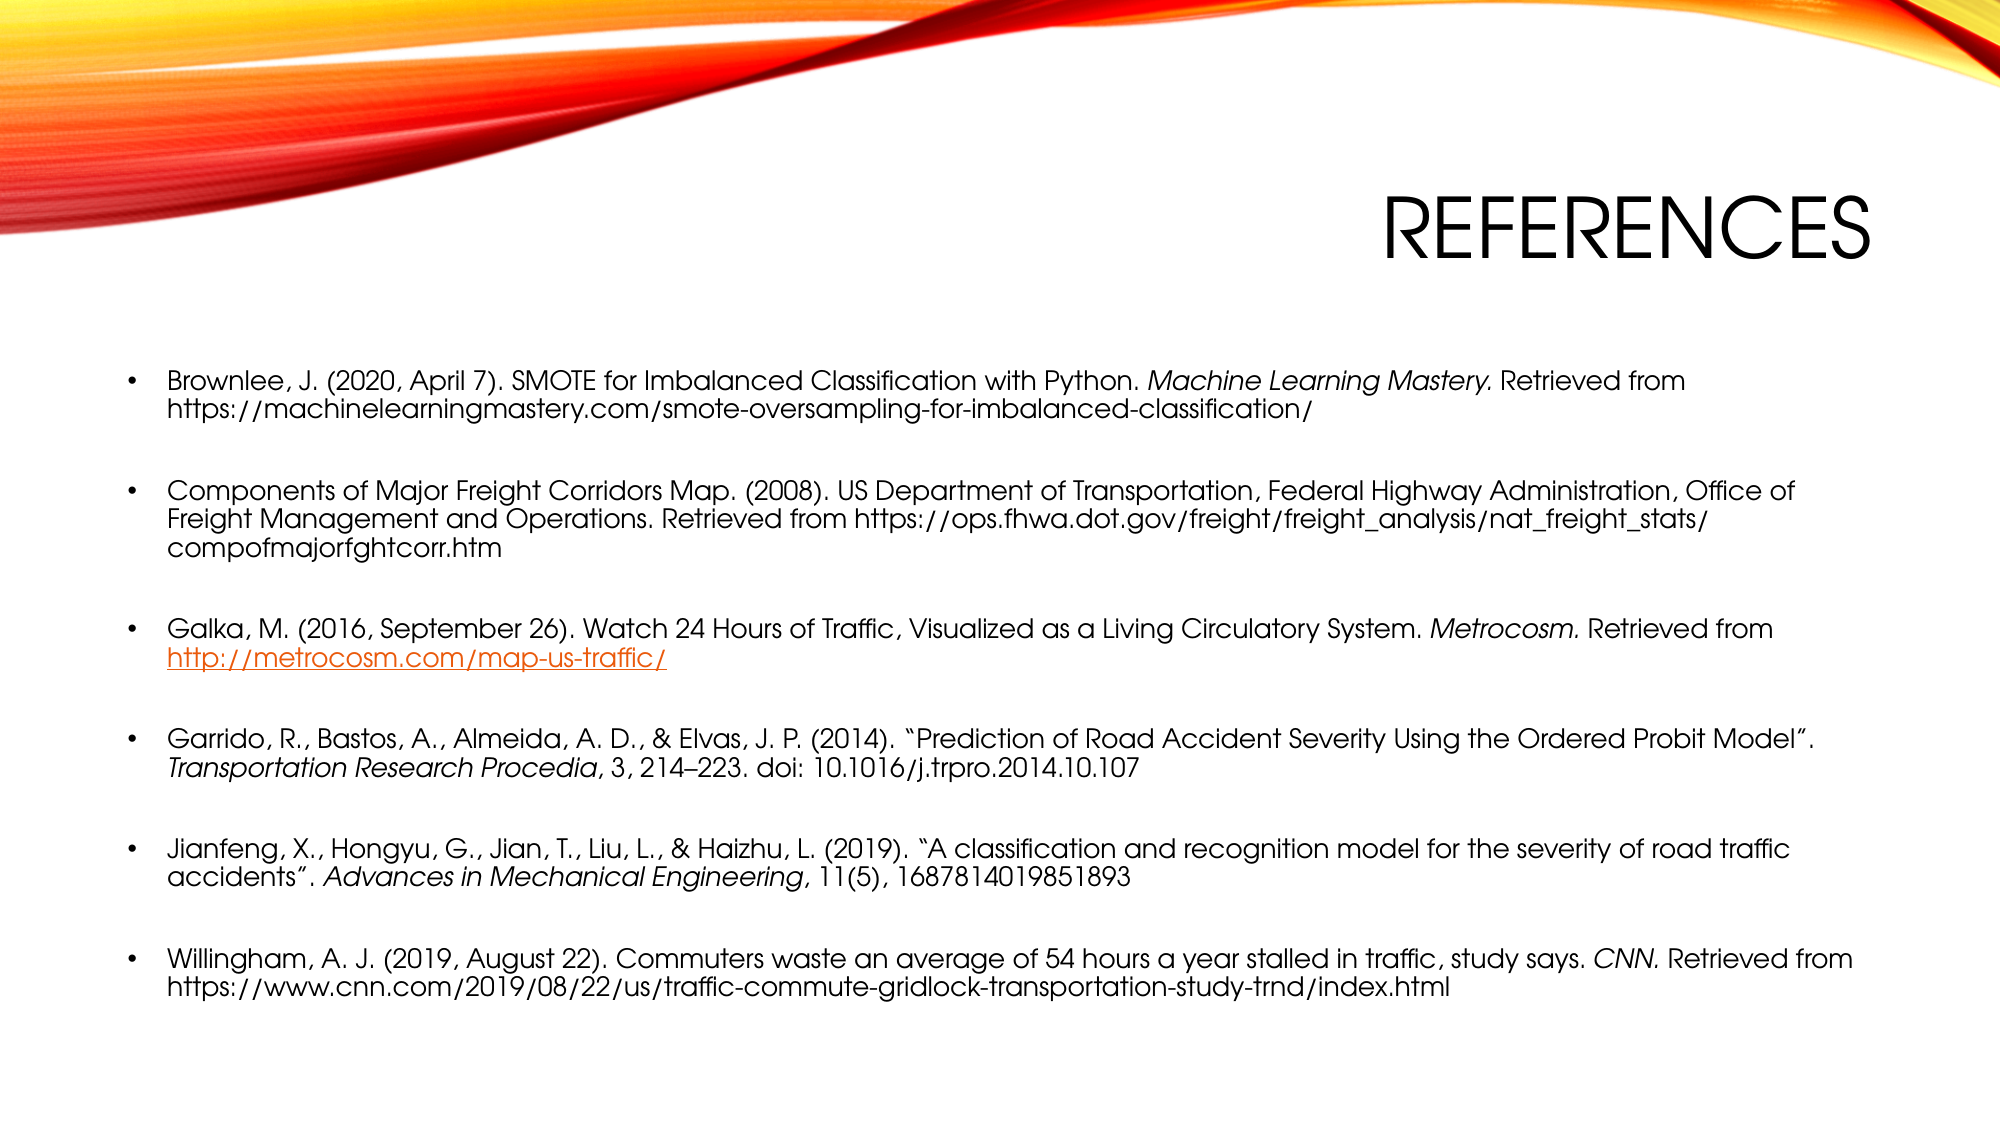

# References
Brownlee, J. (2020, April 7). SMOTE for Imbalanced Classification with Python. Machine Learning Mastery. Retrieved from https://machinelearningmastery.com/smote-oversampling-for-imbalanced-classification/

Components of Major Freight Corridors Map. (2008). US Department of Transportation, Federal Highway Administration, Office of Freight Management and Operations. Retrieved from https://ops.fhwa.dot.gov/freight/freight_analysis/nat_freight_stats/compofmajorfghtcorr.htm

Galka, M. (2016, September 26). Watch 24 Hours of Traffic, Visualized as a Living Circulatory System. Metrocosm. Retrieved from http://metrocosm.com/map-us-traffic/

Garrido, R., Bastos, A., Almeida, A. D., & Elvas, J. P. (2014). “Prediction of Road Accident Severity Using the Ordered Probit Model”. Transportation Research Procedia, 3, 214–223. doi: 10.1016/j.trpro.2014.10.107

Jianfeng, X., Hongyu, G., Jian, T., Liu, L., & Haizhu, L. (2019). “A classification and recognition model for the severity of road traffic accidents”. Advances in Mechanical Engineering, 11(5), 1687814019851893

Willingham, A. J. (2019, August 22). Commuters waste an average of 54 hours a year stalled in traffic, study says. CNN. Retrieved from https://www.cnn.com/2019/08/22/us/traffic-commute-gridlock-transportation-study-trnd/index.html